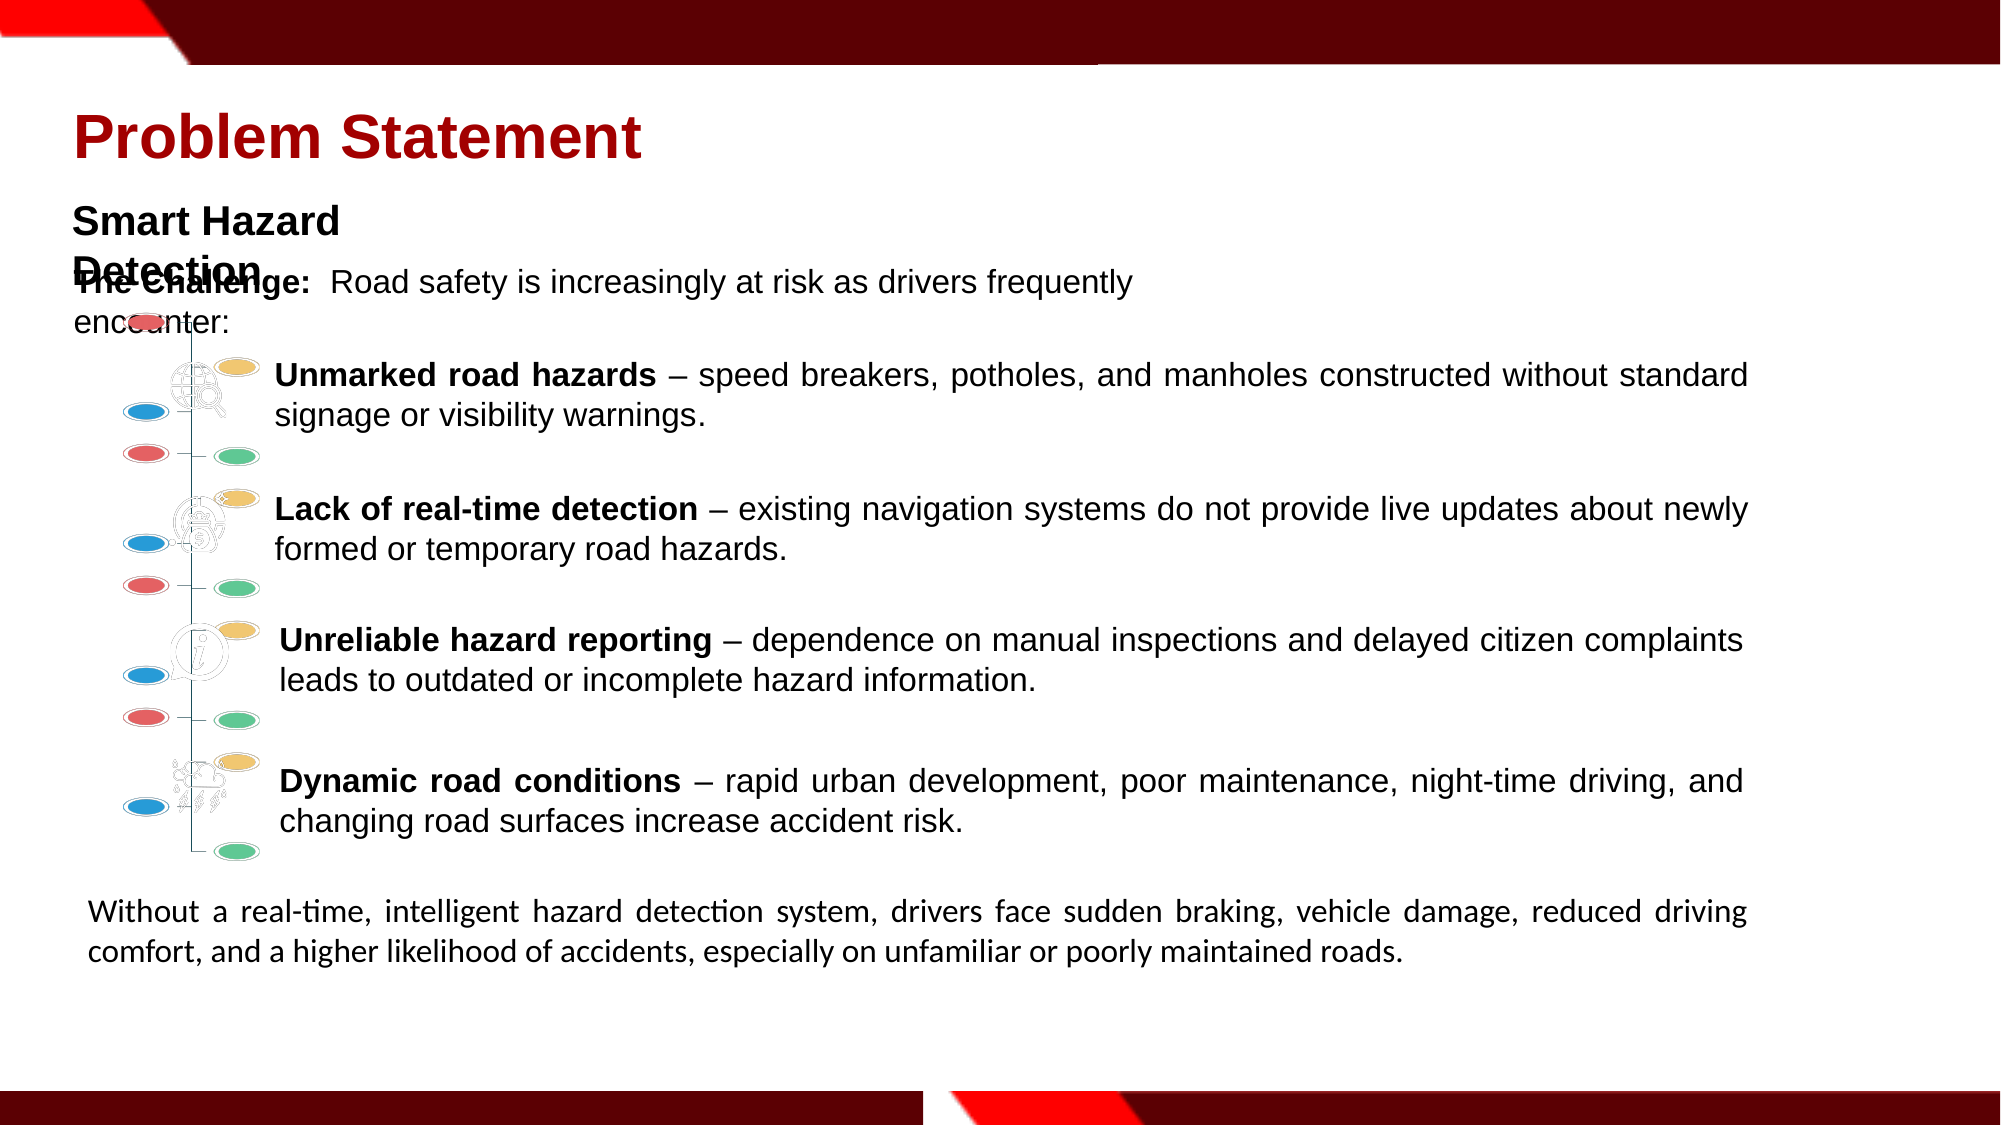

Problem Statement
Smart Hazard Detection
The Challenge:  Road safety is increasingly at risk as drivers frequently encounter:

Unmarked road hazards – speed breakers, potholes, and manholes constructed without standard signage or visibility warnings.

Lack of real-time detection – existing navigation systems do not provide live updates about newly formed or temporary road hazards.

Unreliable hazard reporting – dependence on manual inspections and delayed citizen complaints leads to outdated or incomplete hazard information.

Dynamic road conditions – rapid urban development, poor maintenance, night-time driving, and changing road surfaces increase accident risk.
Without a real-time, intelligent hazard detection system, drivers face sudden braking, vehicle damage, reduced driving comfort, and a higher likelihood of accidents, especially on unfamiliar or poorly maintained roads.